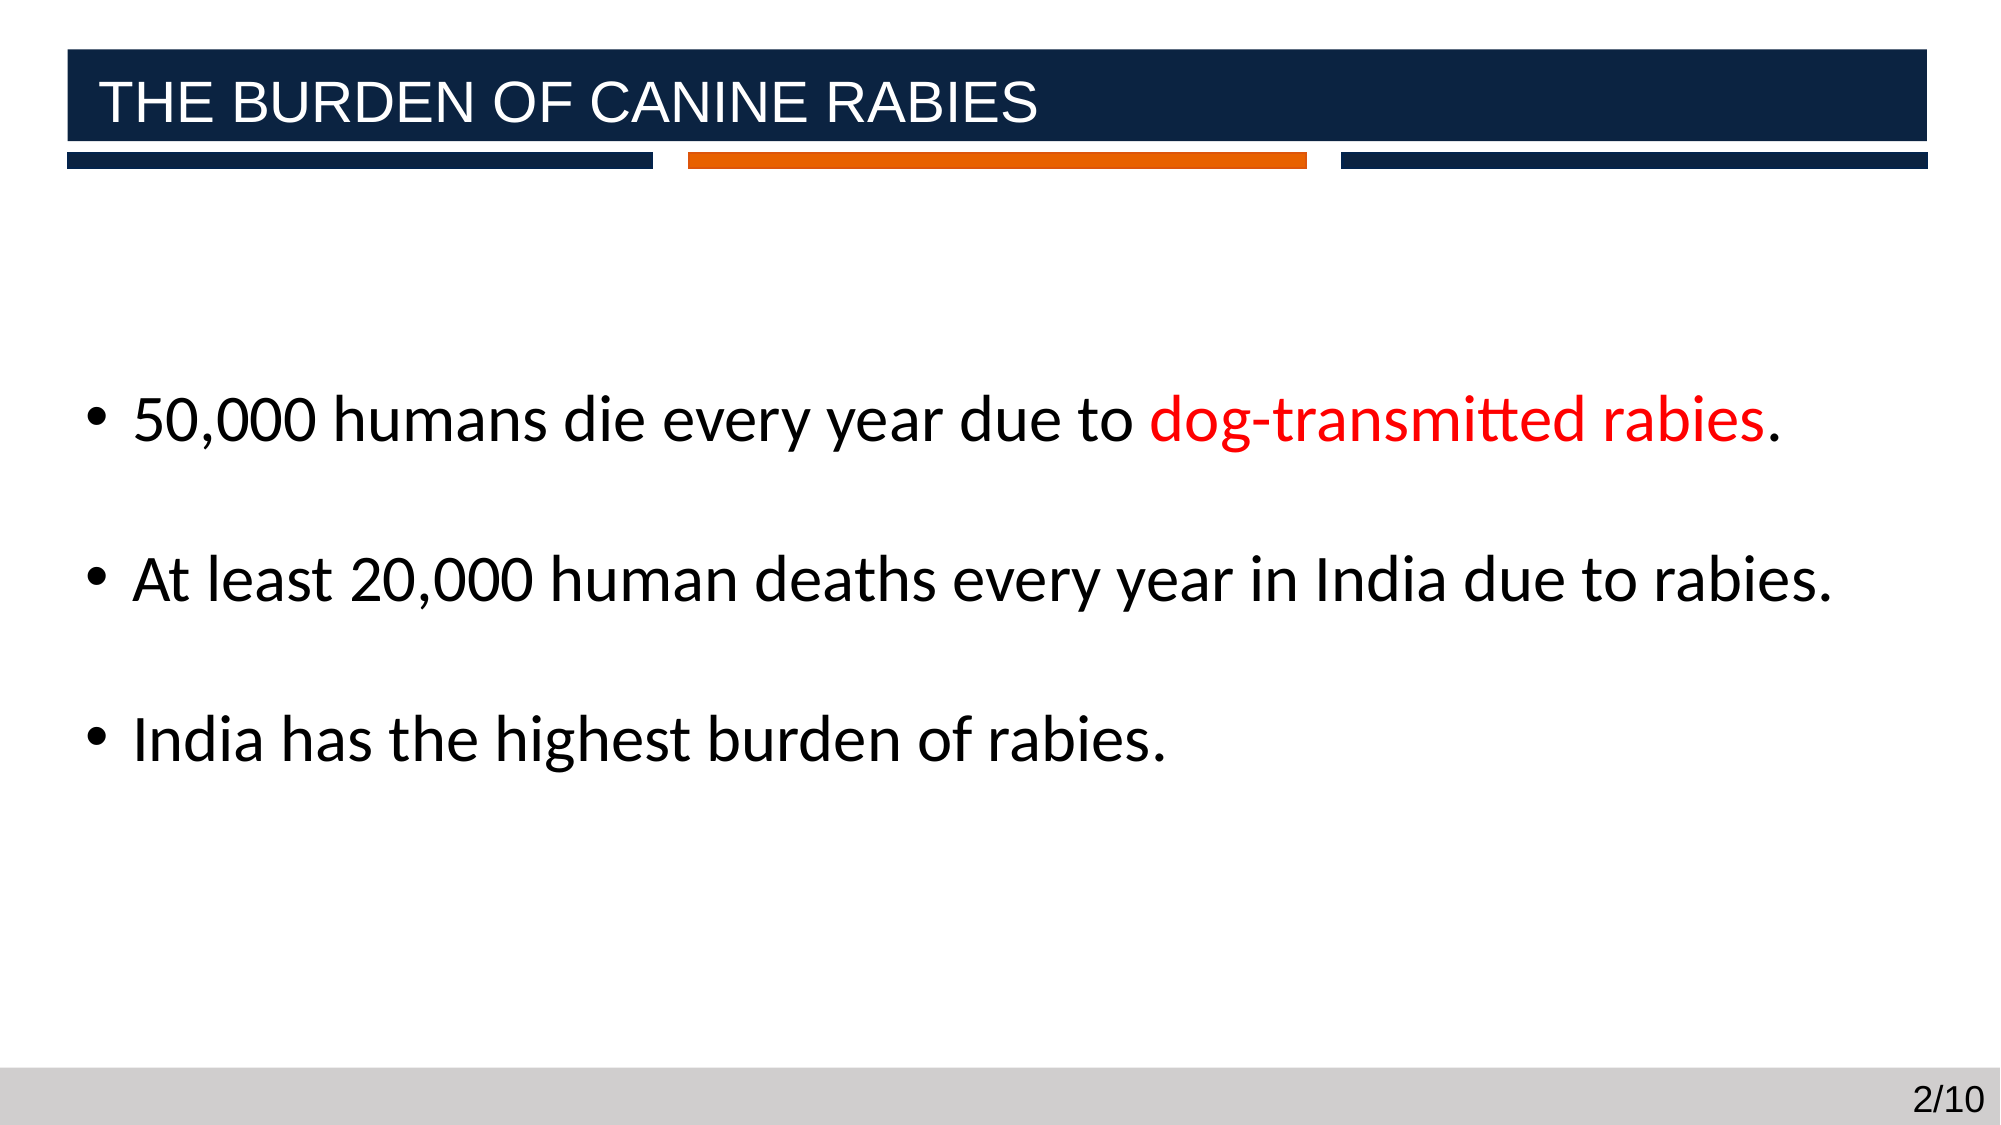

The burden of canine rabies

50,000 humans die every year due to dog-transmitted rabies.

At least 20,000 human deaths every year in India due to rabies.

India has the highest burden of rabies.

2/10